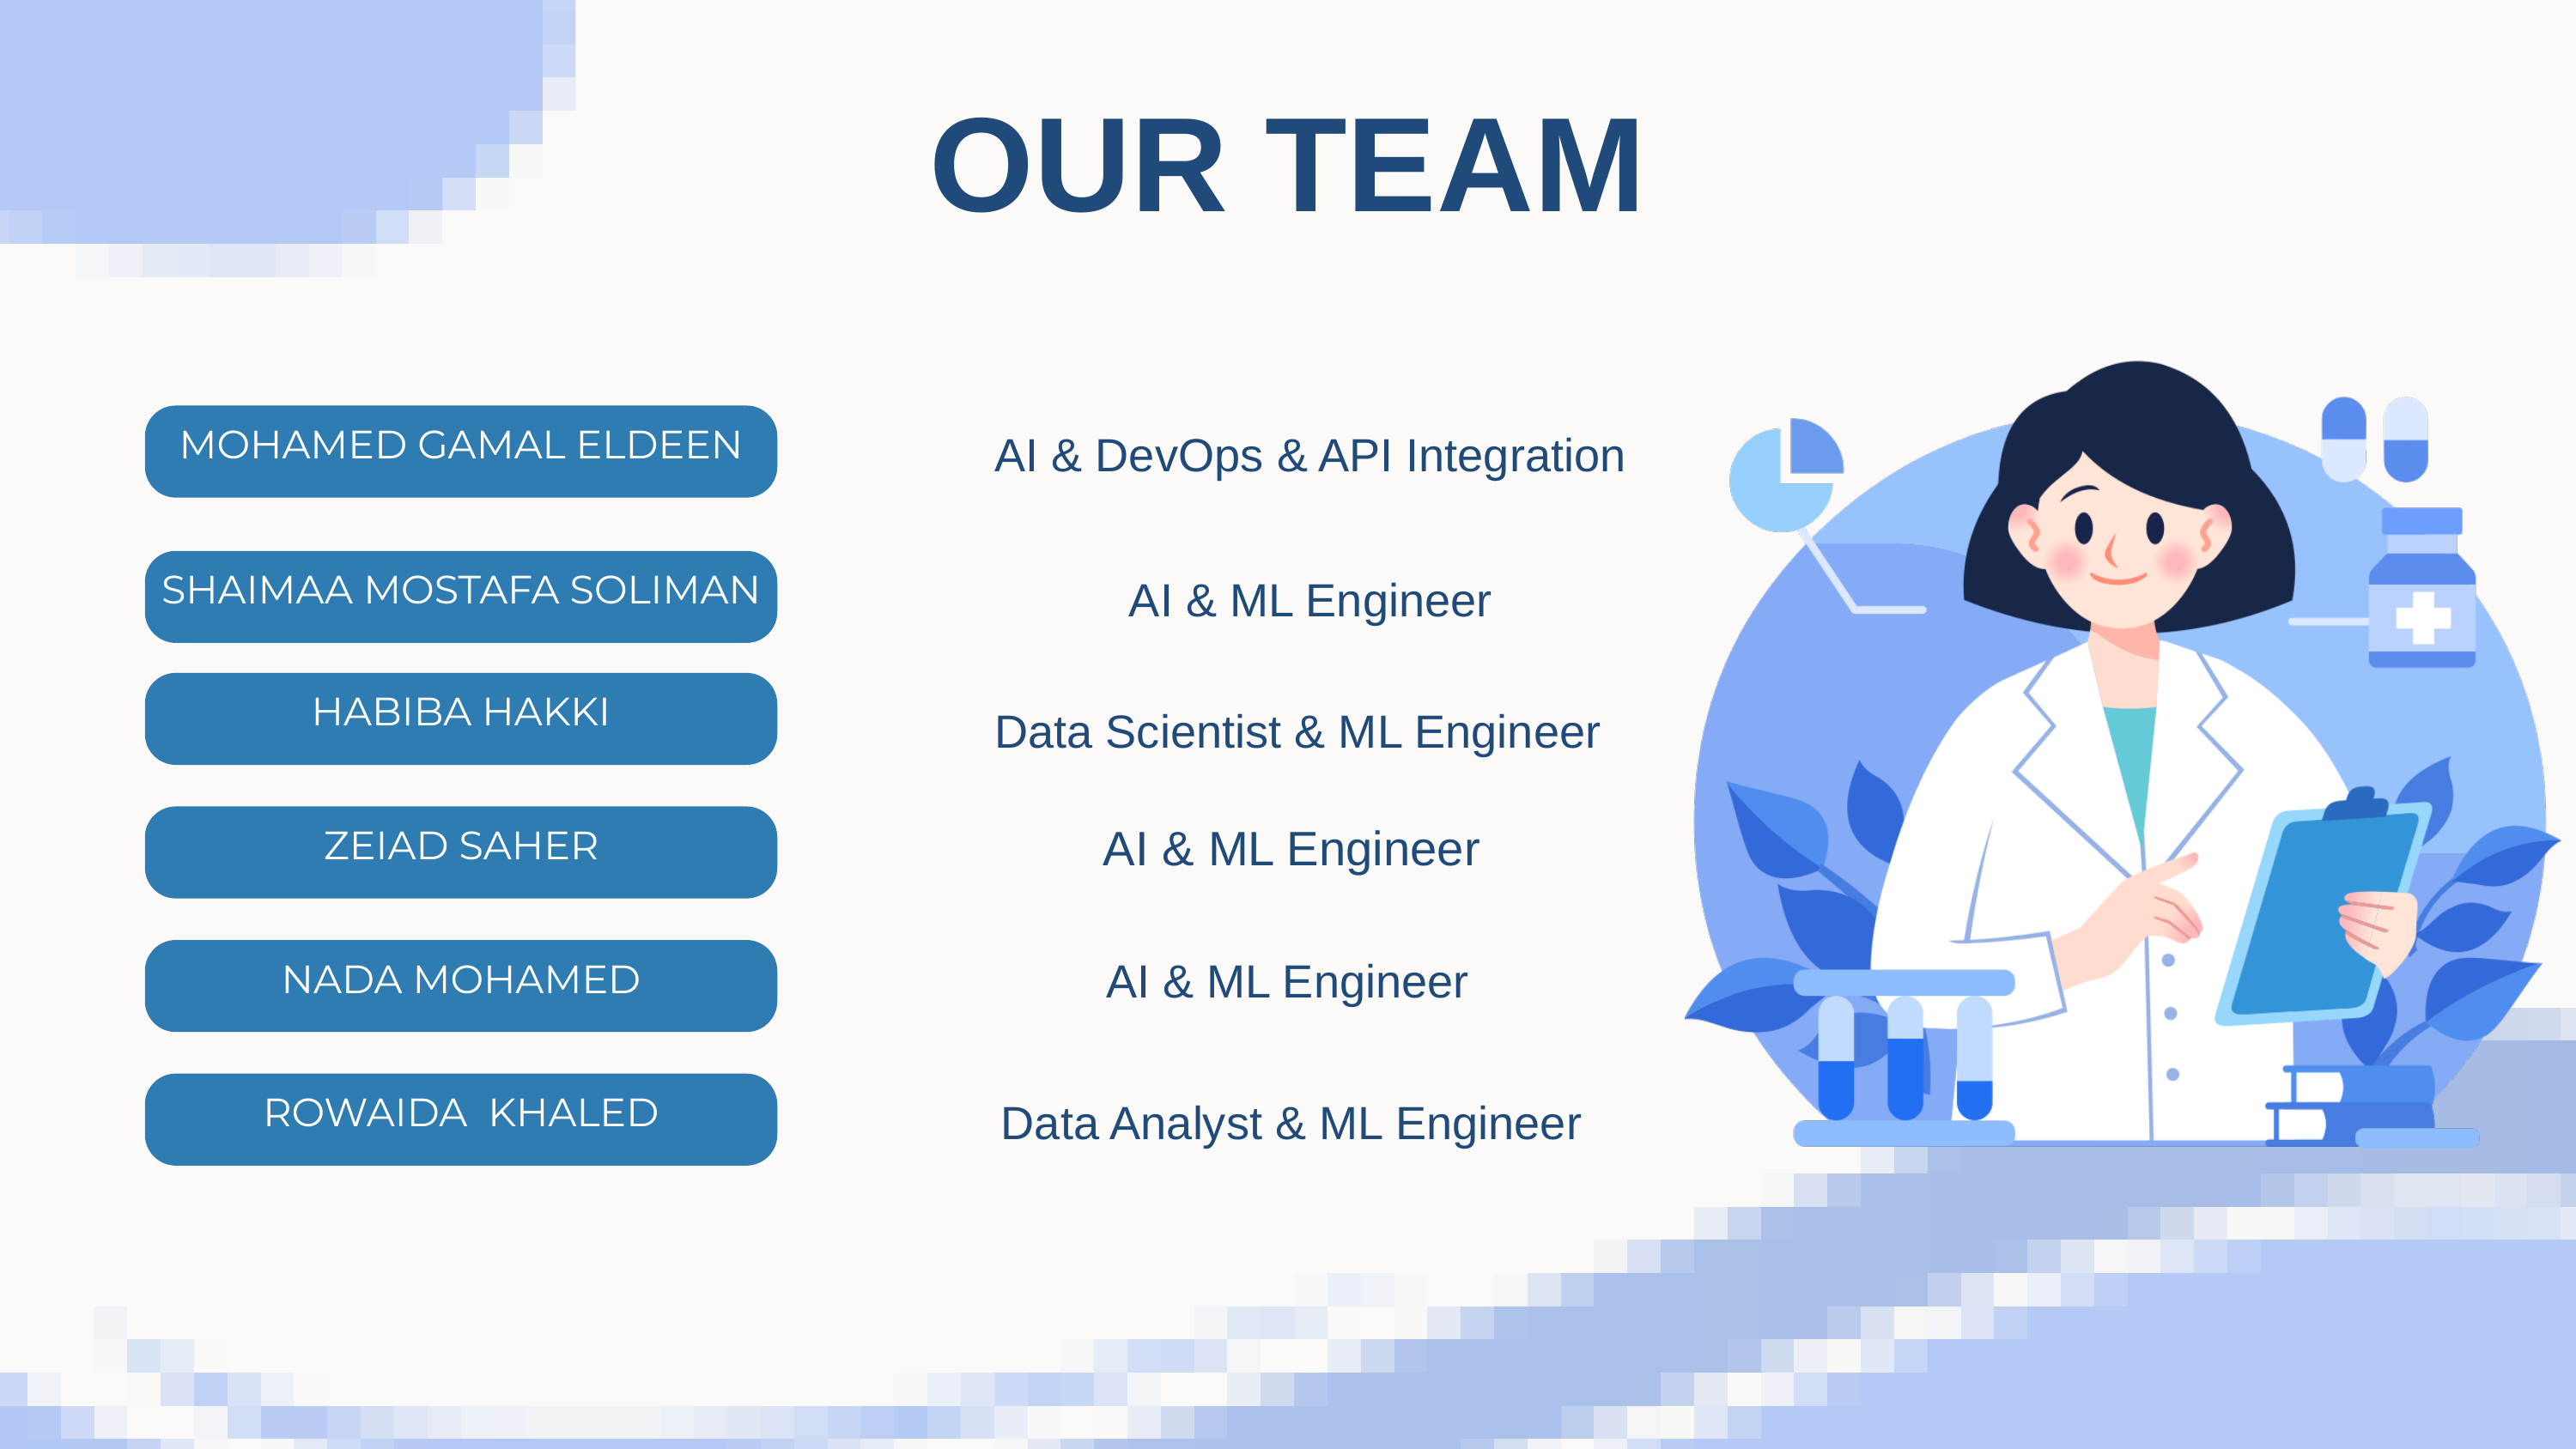

OUR TEAM

MOHAMED GAMAL ELDEEN
AI & DevOps & API Integration

SHAIMAA MOSTAFA SOLIMAN
AI & ML Engineer

HABIBA HAKKI
 Data Scientist & ML Engineer

ZEIAD SAHER
AI & ML Engineer

NADA MOHAMED
AI & ML Engineer

ROWAIDA  KHALED
Data Analyst & ML Engineer